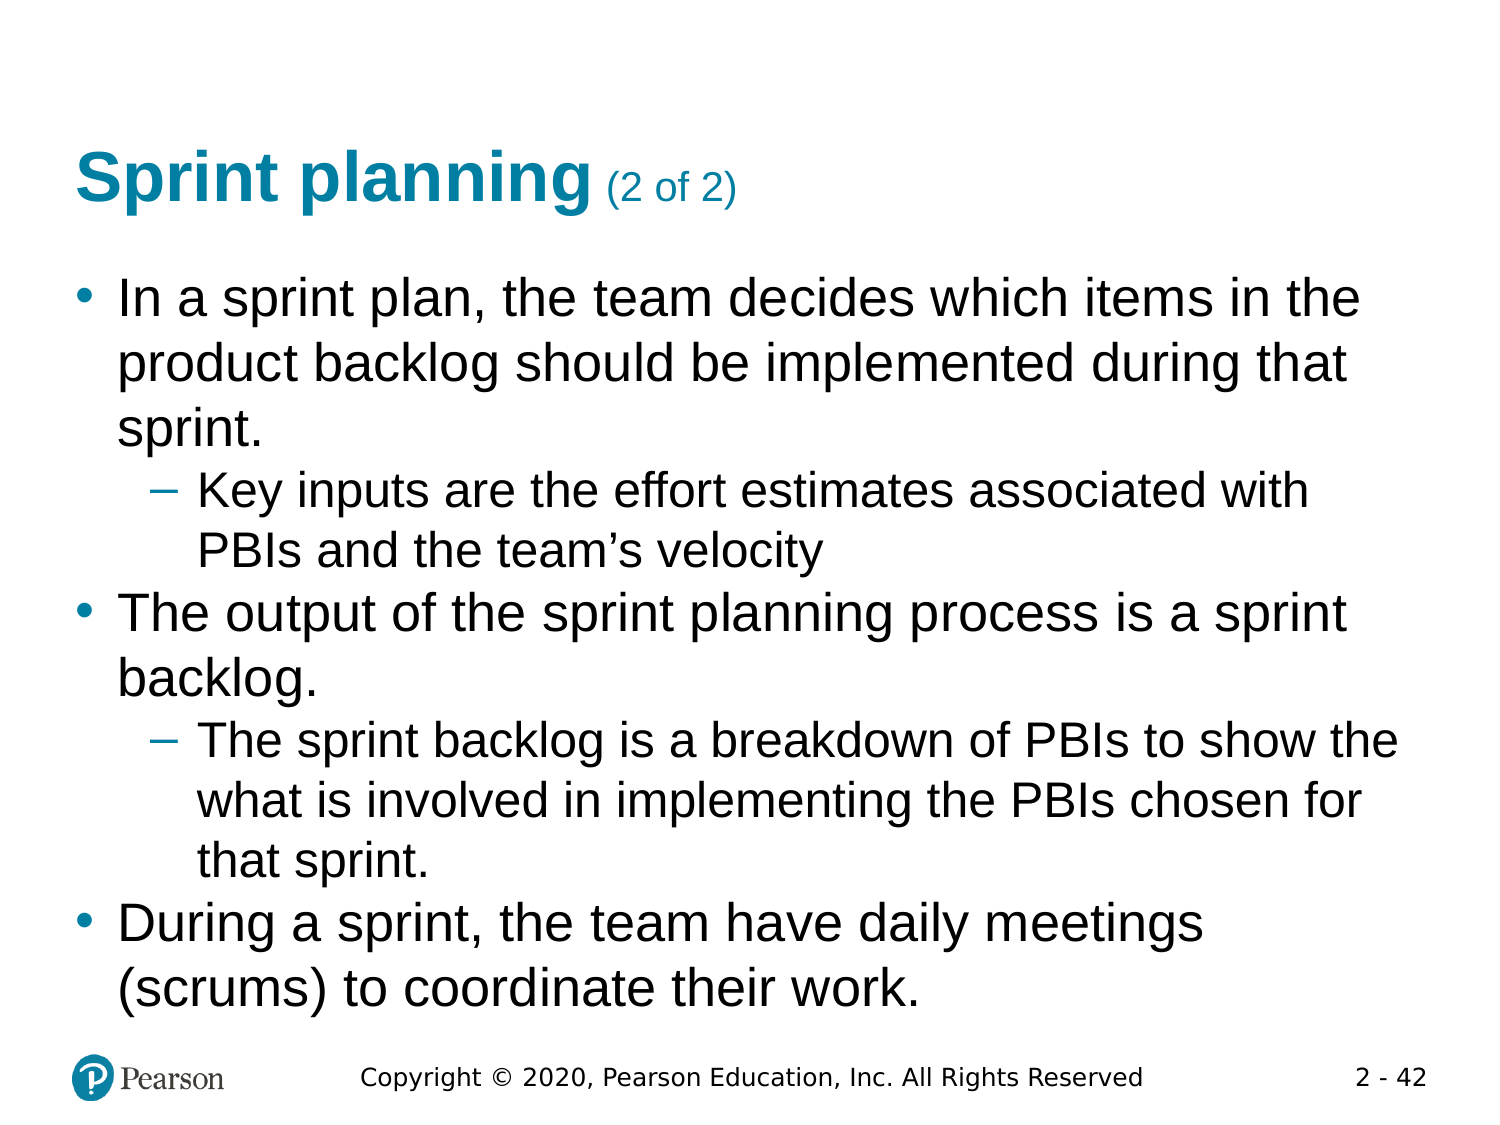

# Sprint planning (2 of 2)
In a sprint plan, the team decides which items in the product backlog should be implemented during that sprint.
Key inputs are the effort estimates associated with PBIs and the team’s velocity
The output of the sprint planning process is a sprint backlog.
The sprint backlog is a breakdown of PBIs to show the what is involved in implementing the PBIs chosen for that sprint.
During a sprint, the team have daily meetings (scrums) to coordinate their work.